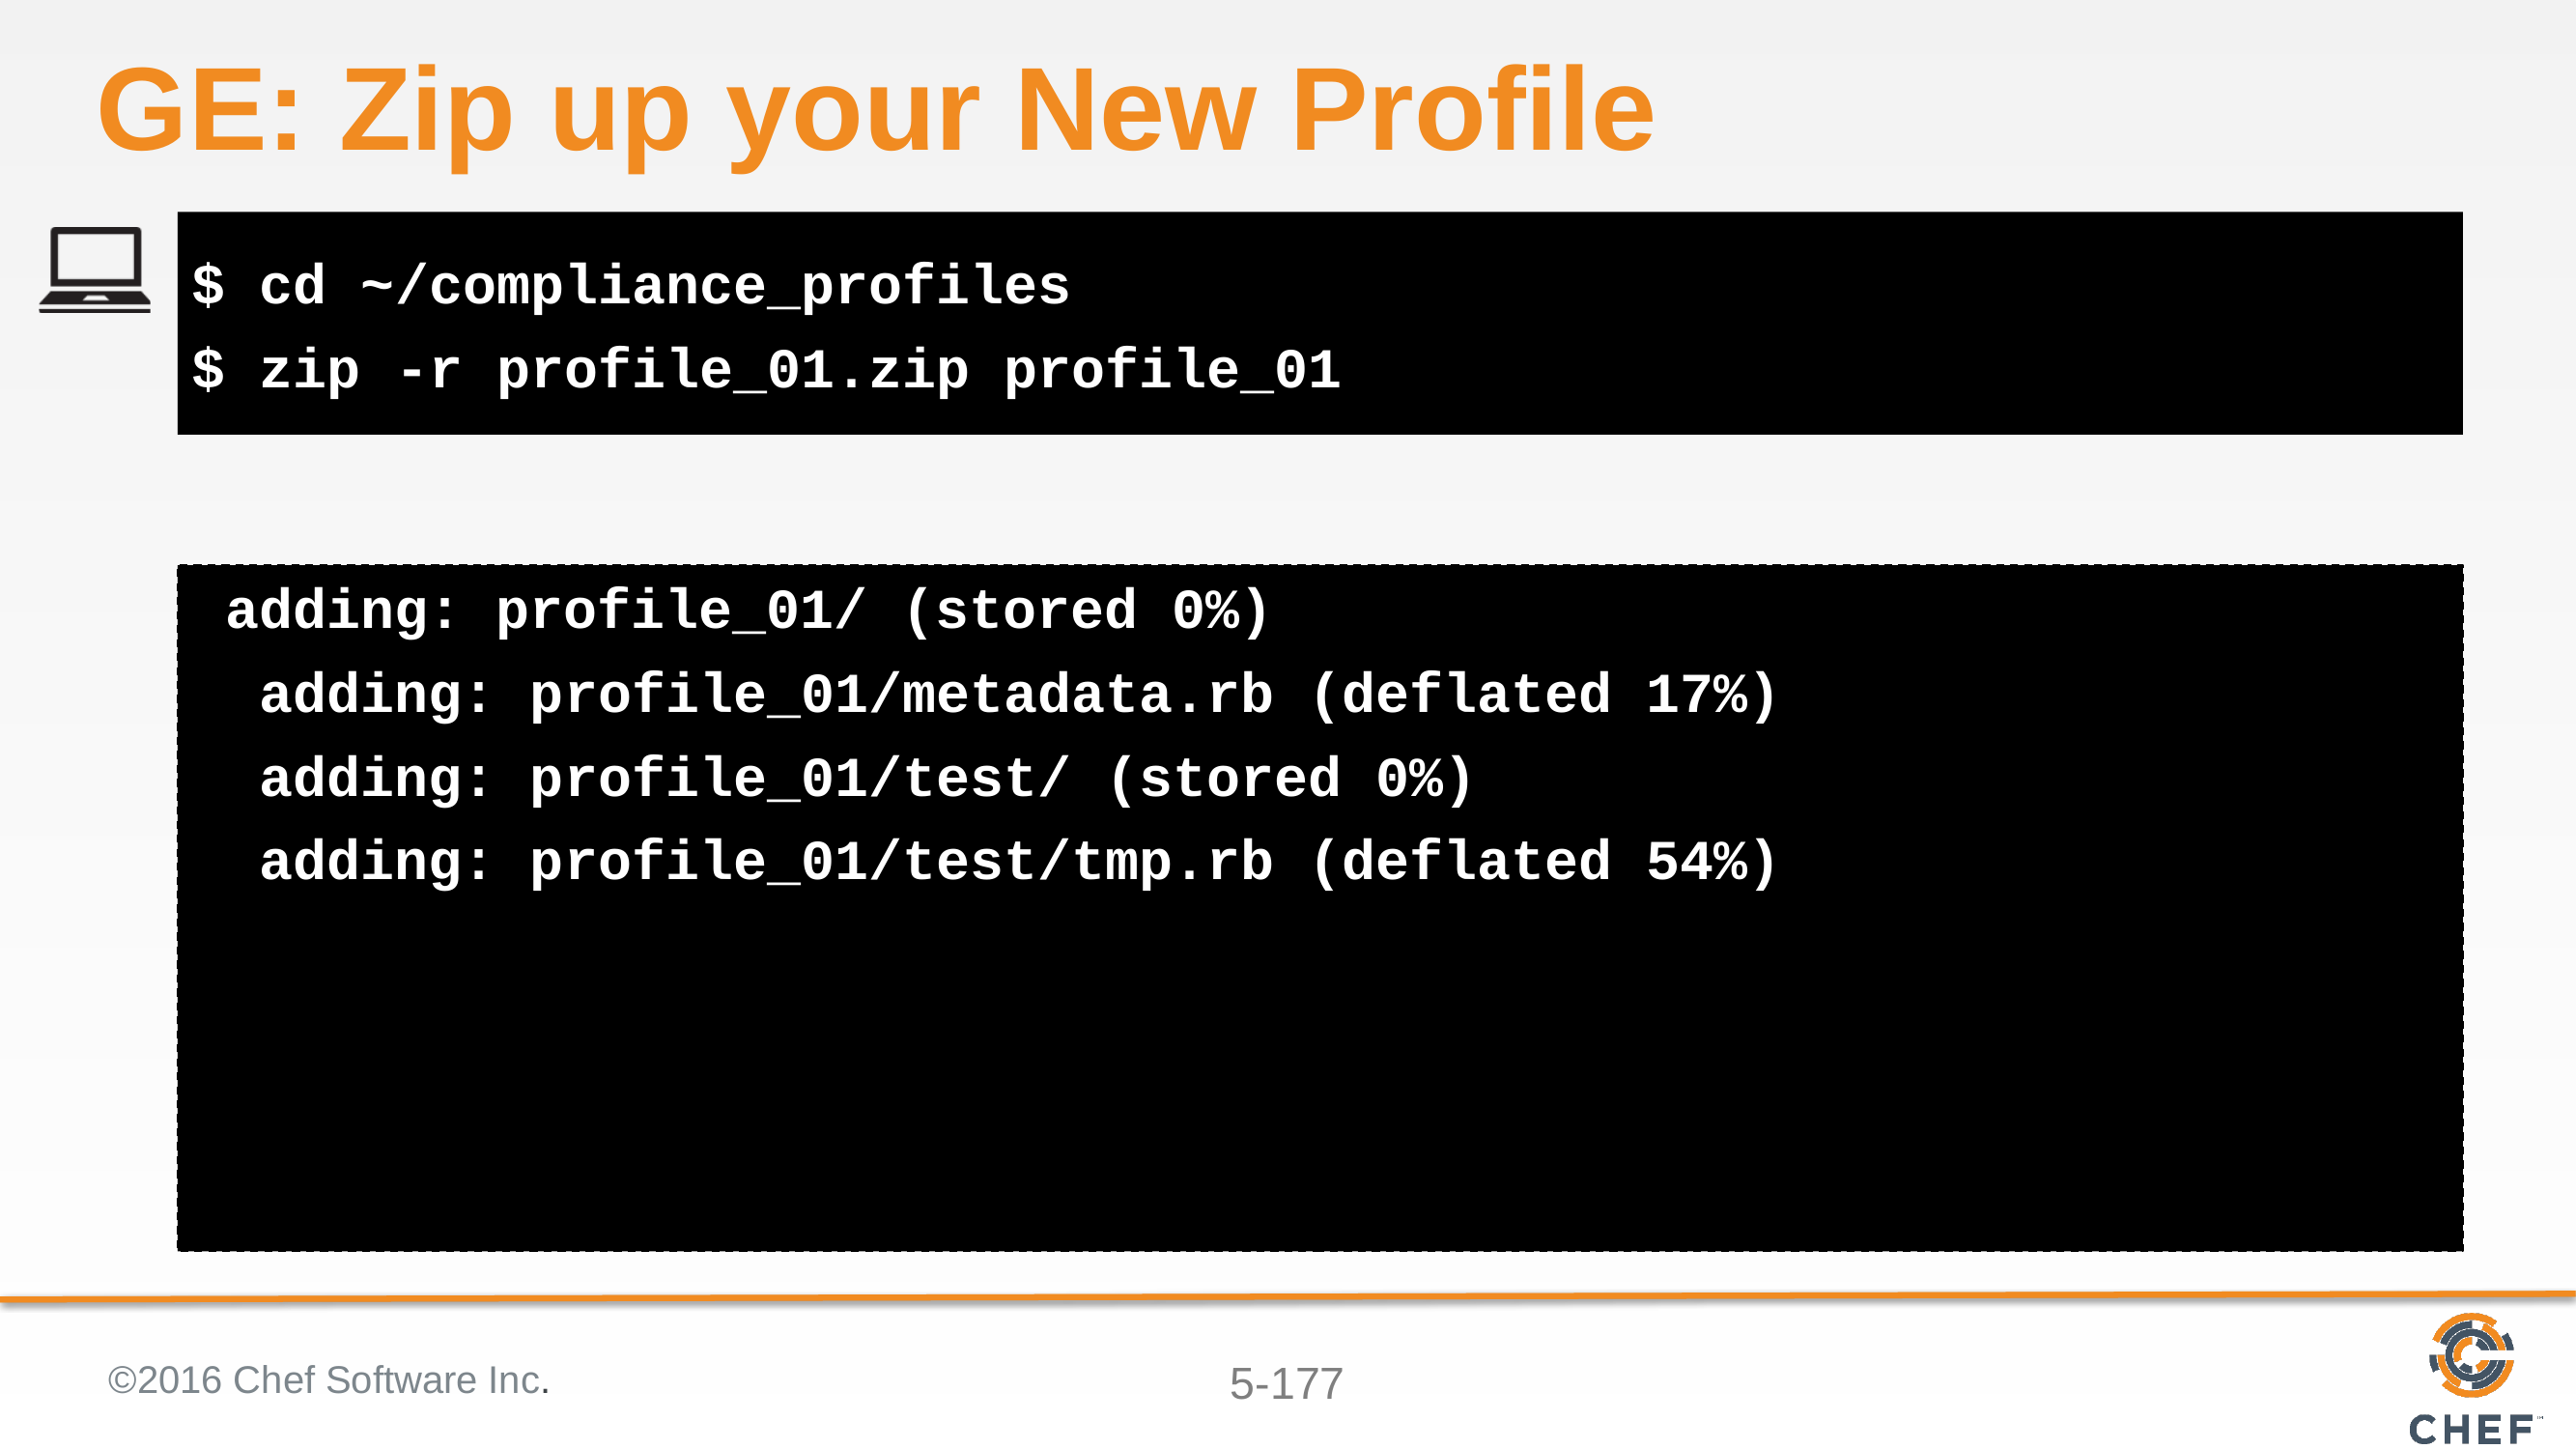

# GE: Zip up your New Profile
$ cd ~/compliance_profiles
$ zip -r profile_01.zip profile_01
 adding: profile_01/ (stored 0%)
  adding: profile_01/metadata.rb (deflated 17%)
  adding: profile_01/test/ (stored 0%)
  adding: profile_01/test/tmp.rb (deflated 54%)